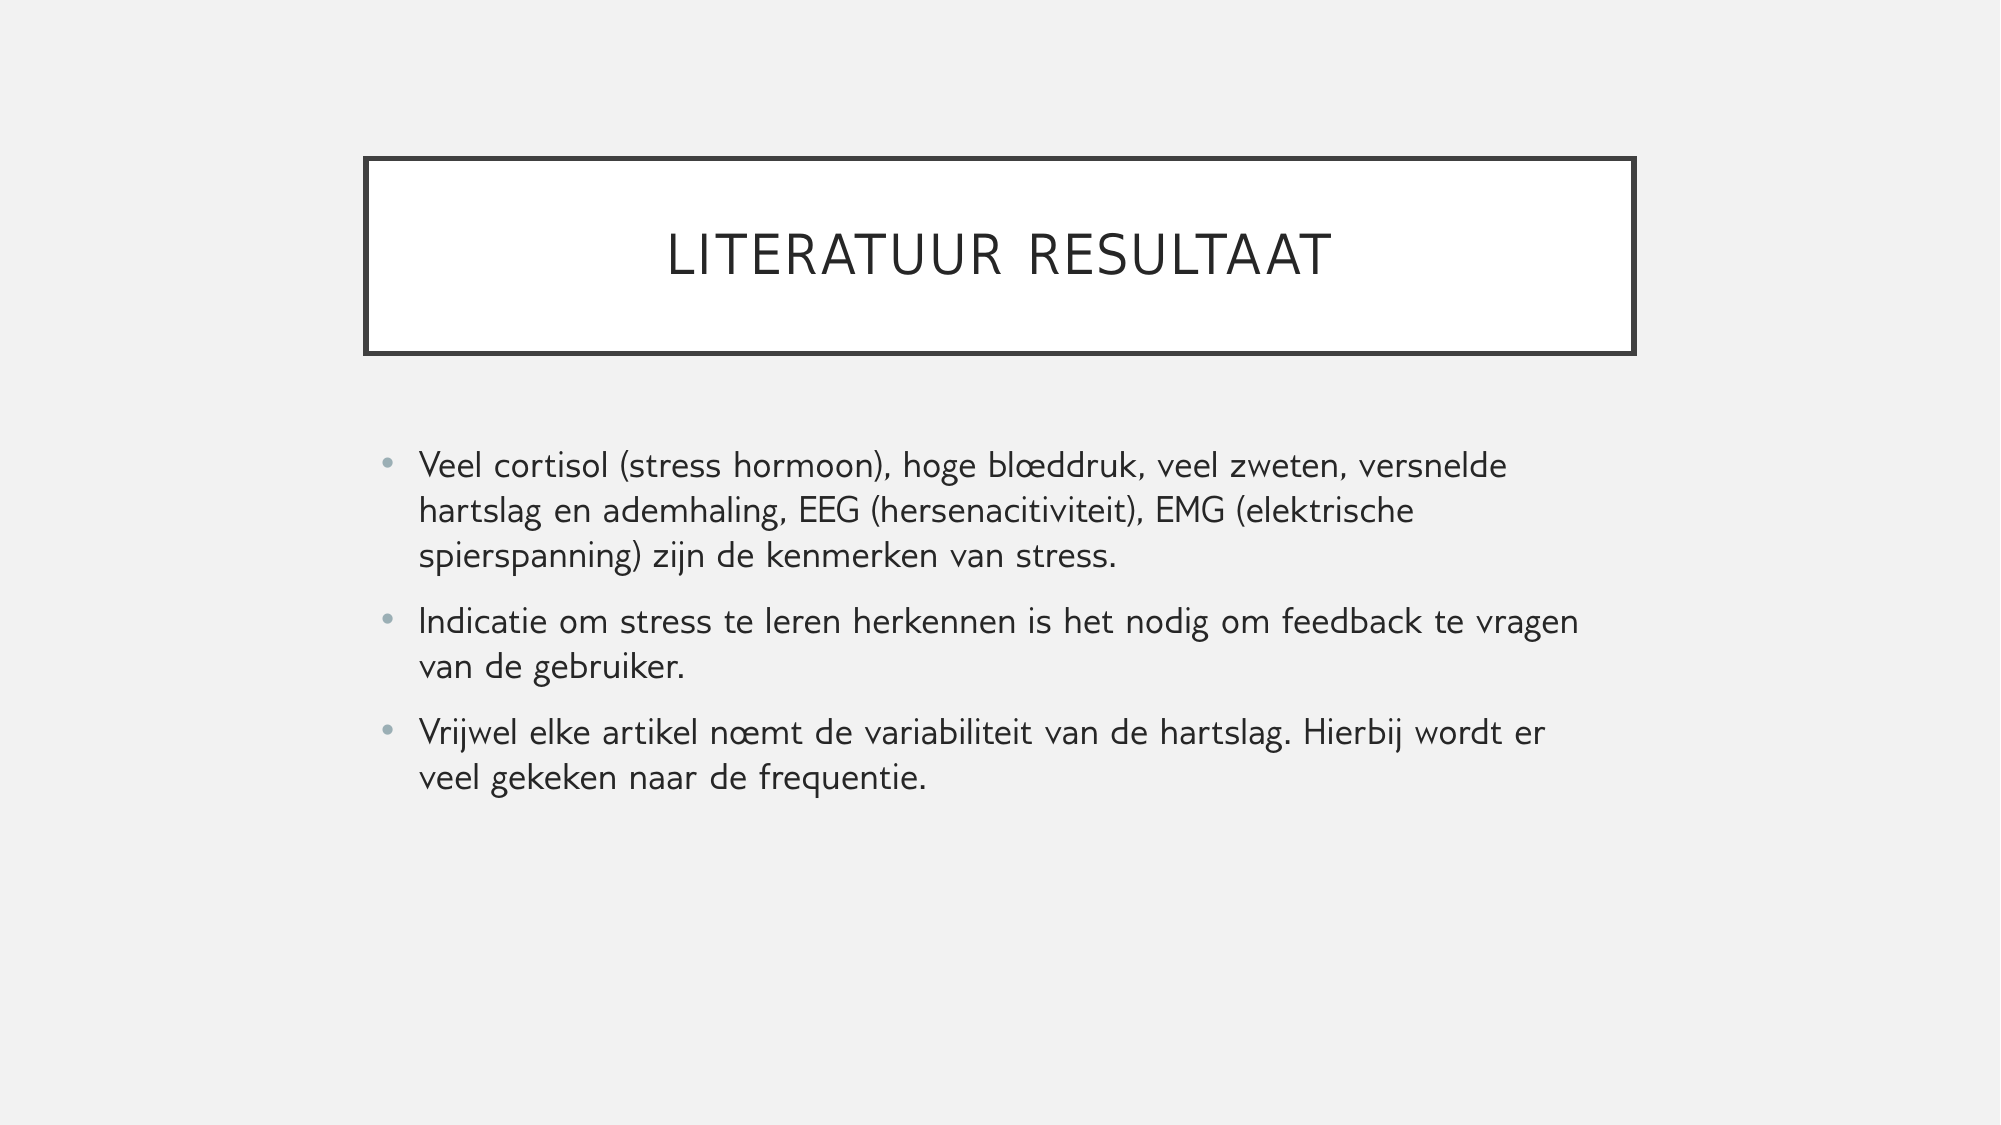

# literatuur resultaAT
Veel cortisol (stress hormoon), hoge bloeddruk, veel zweten, versnelde hartslag en ademhaling, EEG (hersenacitiviteit), EMG (elektrische spierspanning) zijn de kenmerken van stress.
Indicatie om stress te leren herkennen is het nodig om feedback te vragen van de gebruiker.
Vrijwel elke artikel noemt de variabiliteit van de hartslag. Hierbij wordt er veel gekeken naar de frequentie.